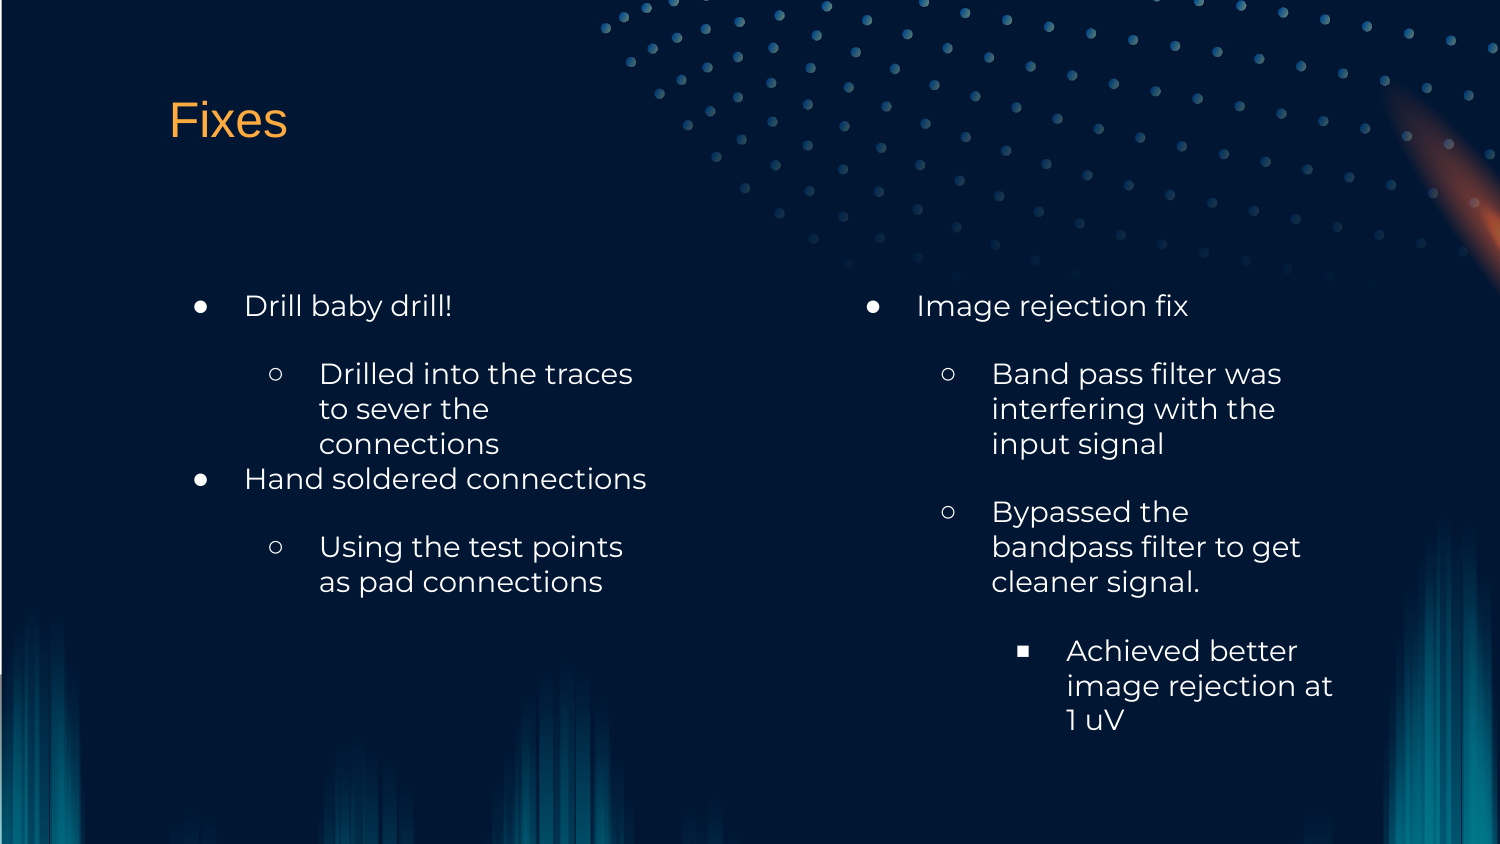

# Fixes
Drill baby drill!
Drilled into the traces to sever the connections
Hand soldered connections
Using the test points as pad connections
Image rejection fix
Band pass filter was interfering with the input signal
Bypassed the bandpass filter to get cleaner signal.
Achieved better image rejection at 1 uV